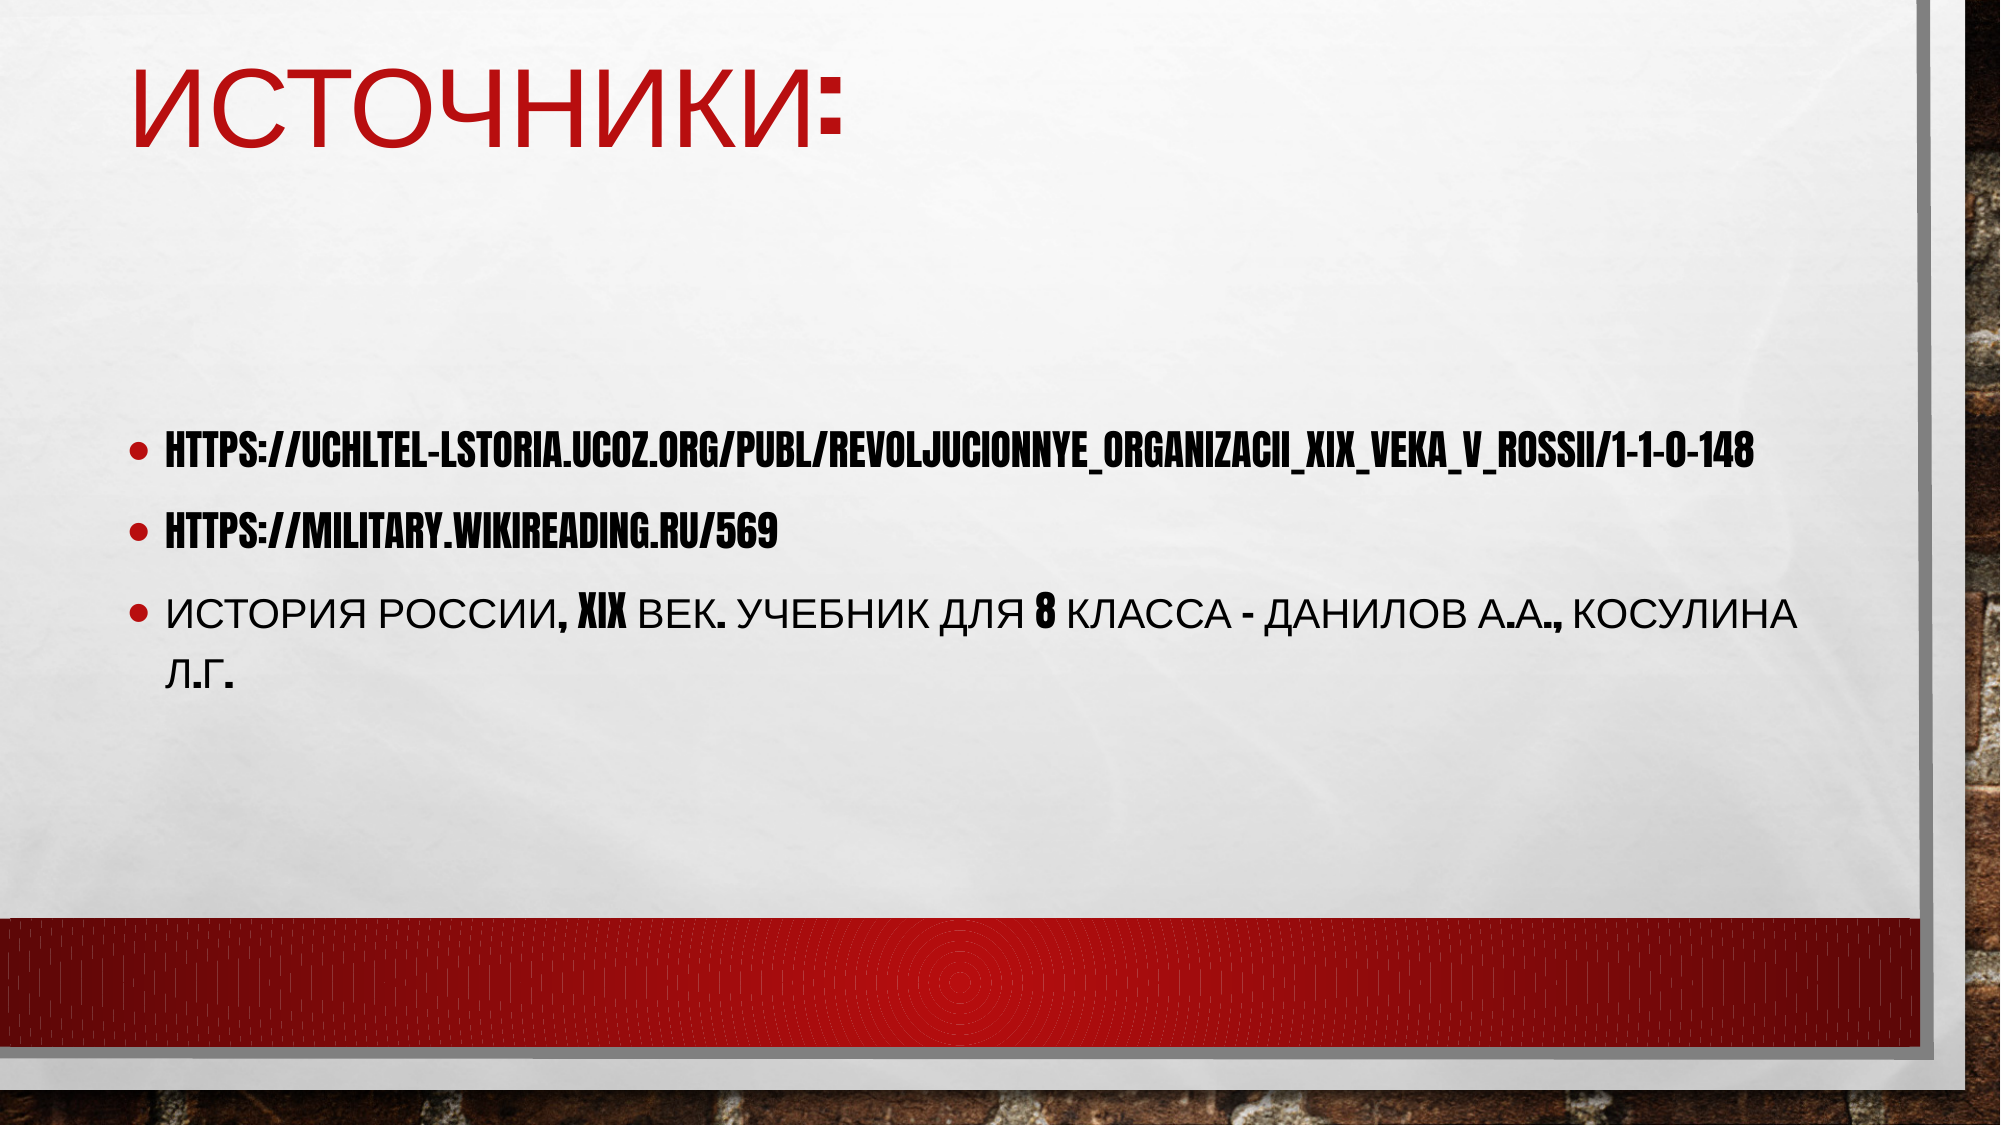

# Источники:
https://uchltel-lstoria.ucoz.org/publ/revoljucionnye_organizacii_xix_veka_v_rossii/1-1-0-148
https://military.wikireading.ru/569
История России, XIX век. Учебник для 8 класса - Данилов А.А., Косулина Л.Г.